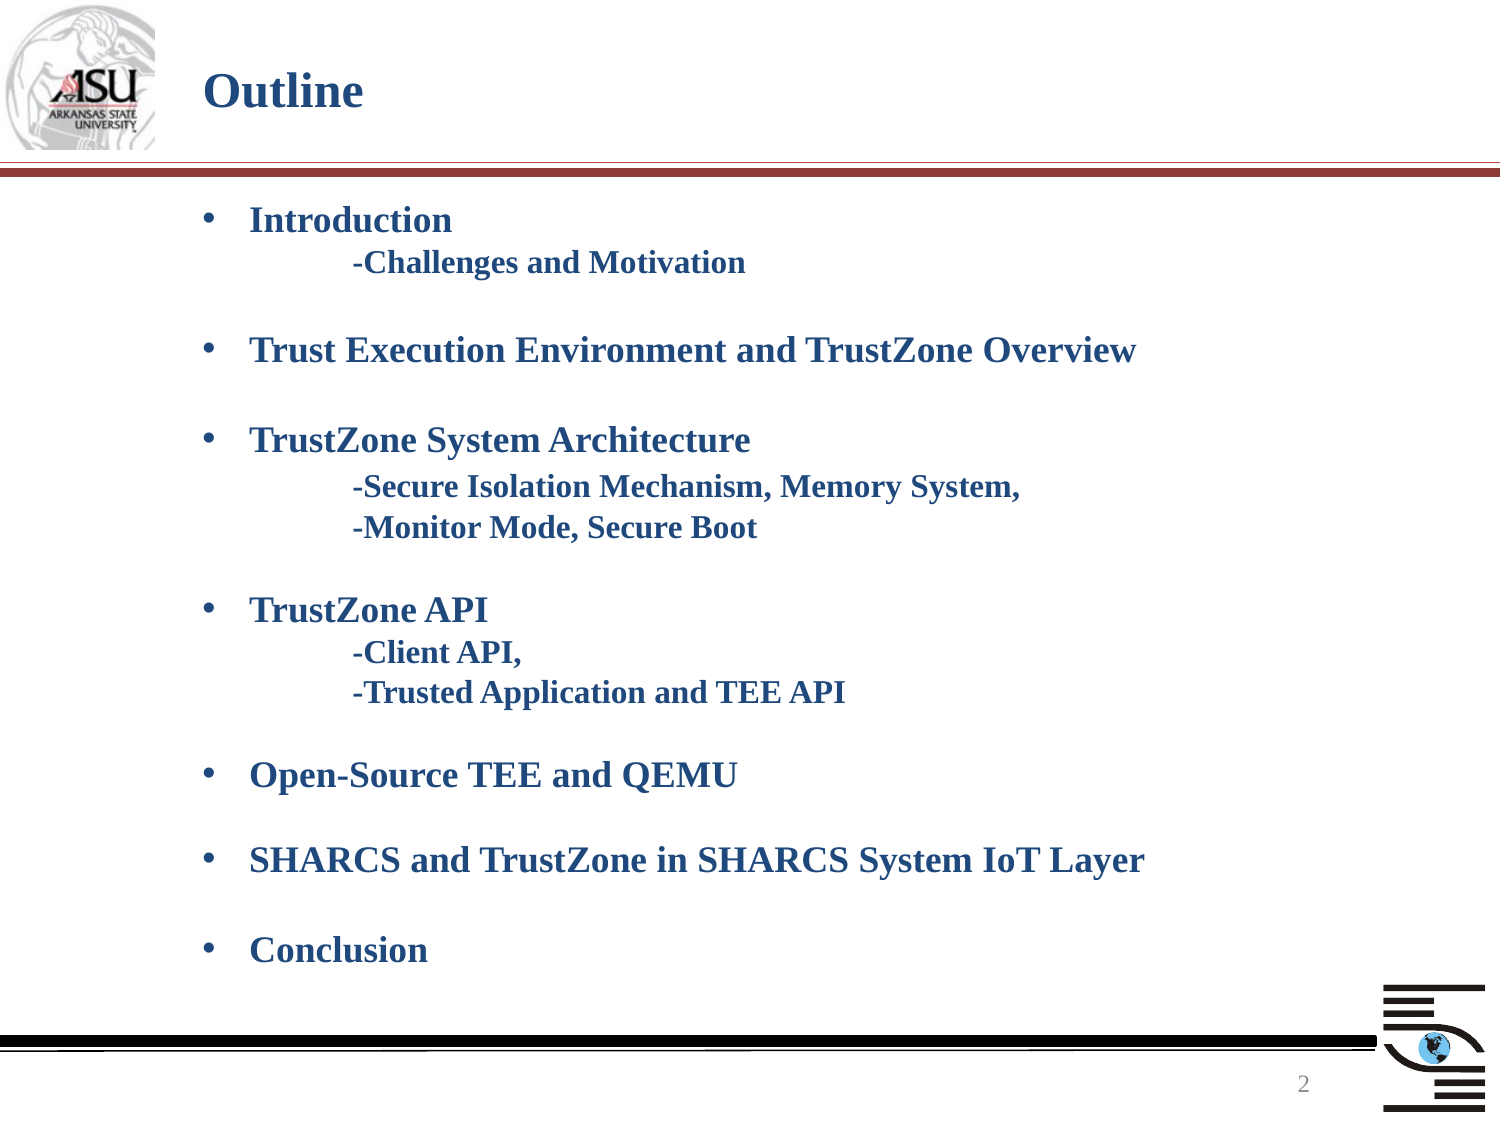

# Outline
Introduction
-Challenges and Motivation

Trust Execution Environment and TrustZone Overview

TrustZone System Architecture
	-Secure Isolation Mechanism, Memory System,
	-Monitor Mode, Secure Boot

TrustZone API
-Client API,
-Trusted Application and TEE API

Open-Source TEE and QEMU

SHARCS and TrustZone in SHARCS System IoT Layer

Conclusion
2